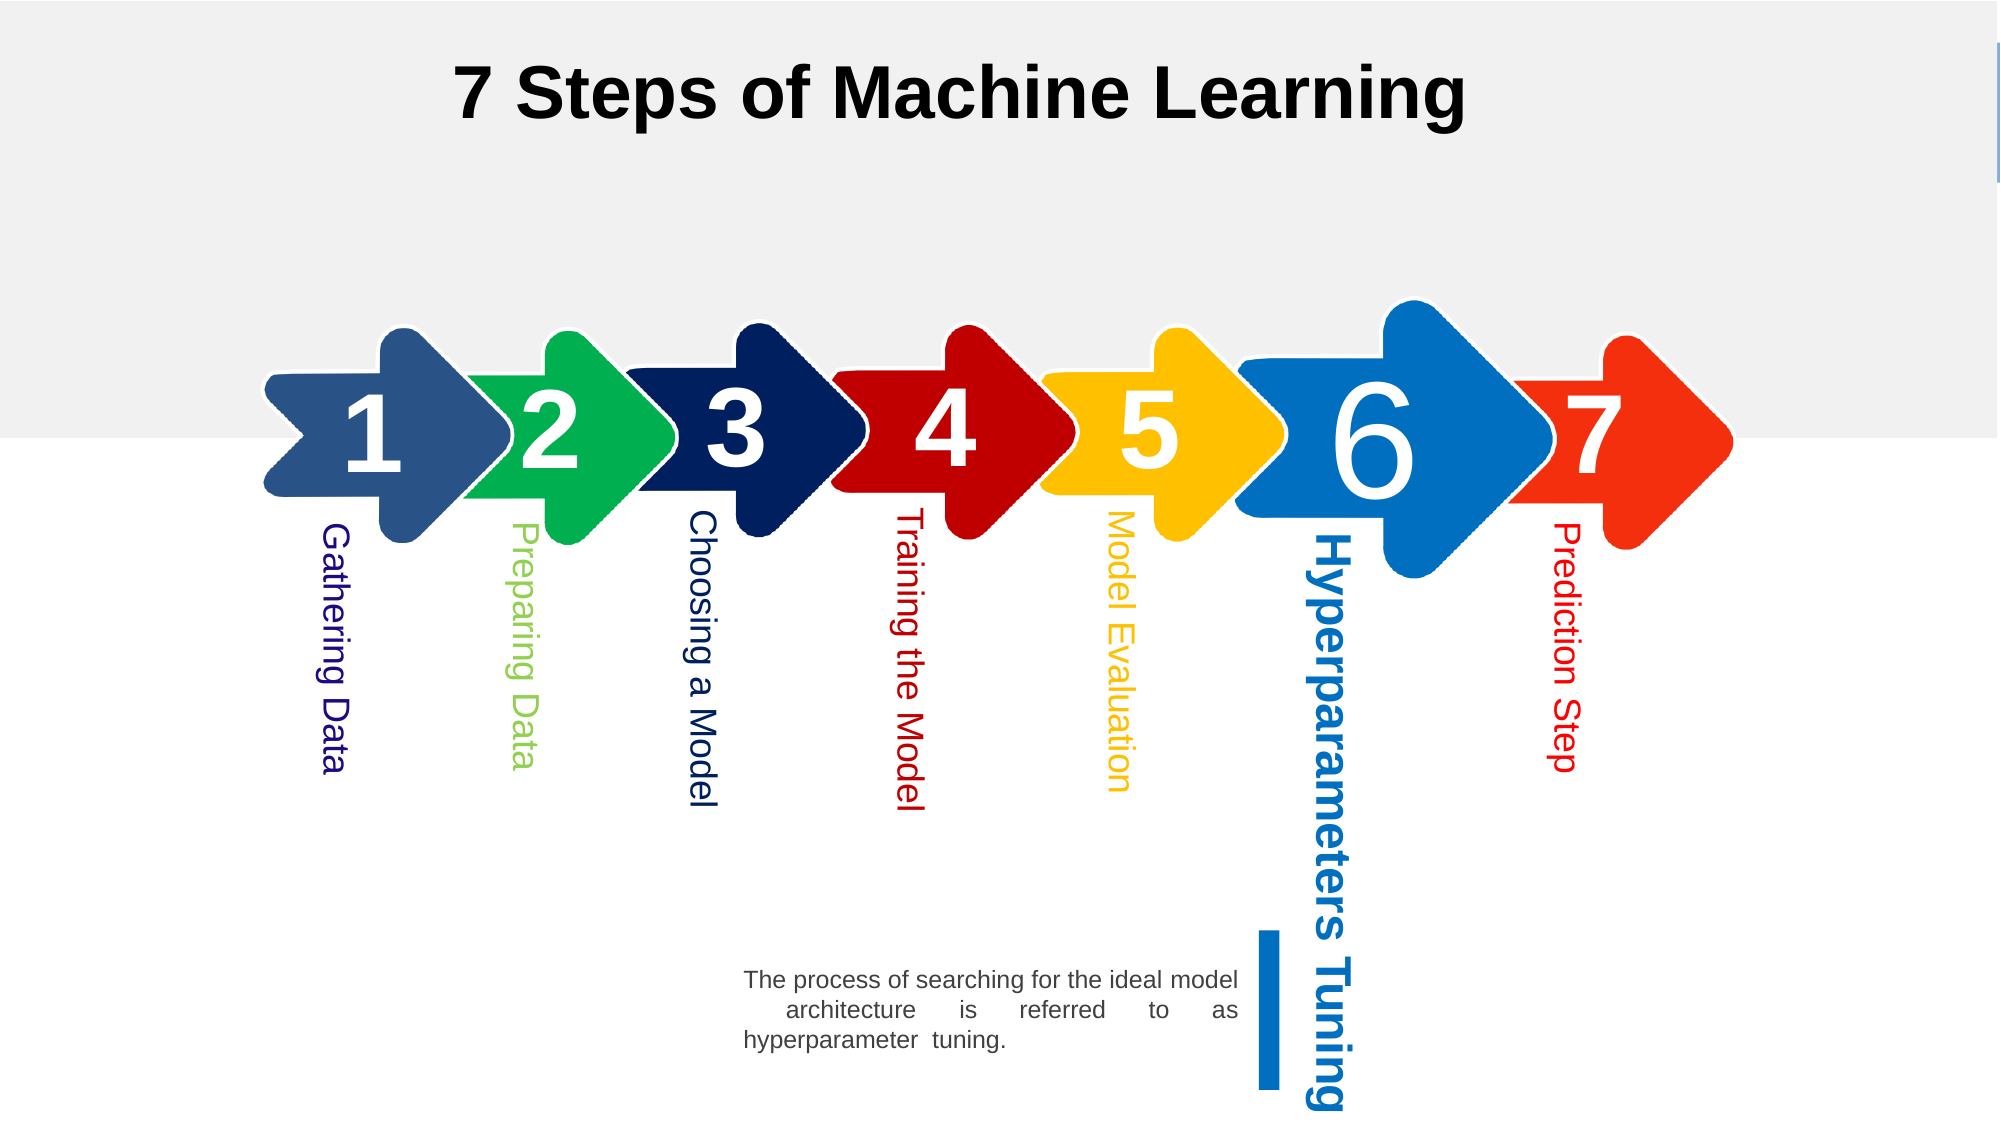

7 Steps of Machine Learning
6
3	4
5
2
1
7
Training the Model
Model Evaluation
Choosing a Model
Preparing Data
Prediction Step
Gathering Data
Hyperparameters Tuning

The process of searching for the ideal model  architecture is referred to as hyperparameter  tuning.